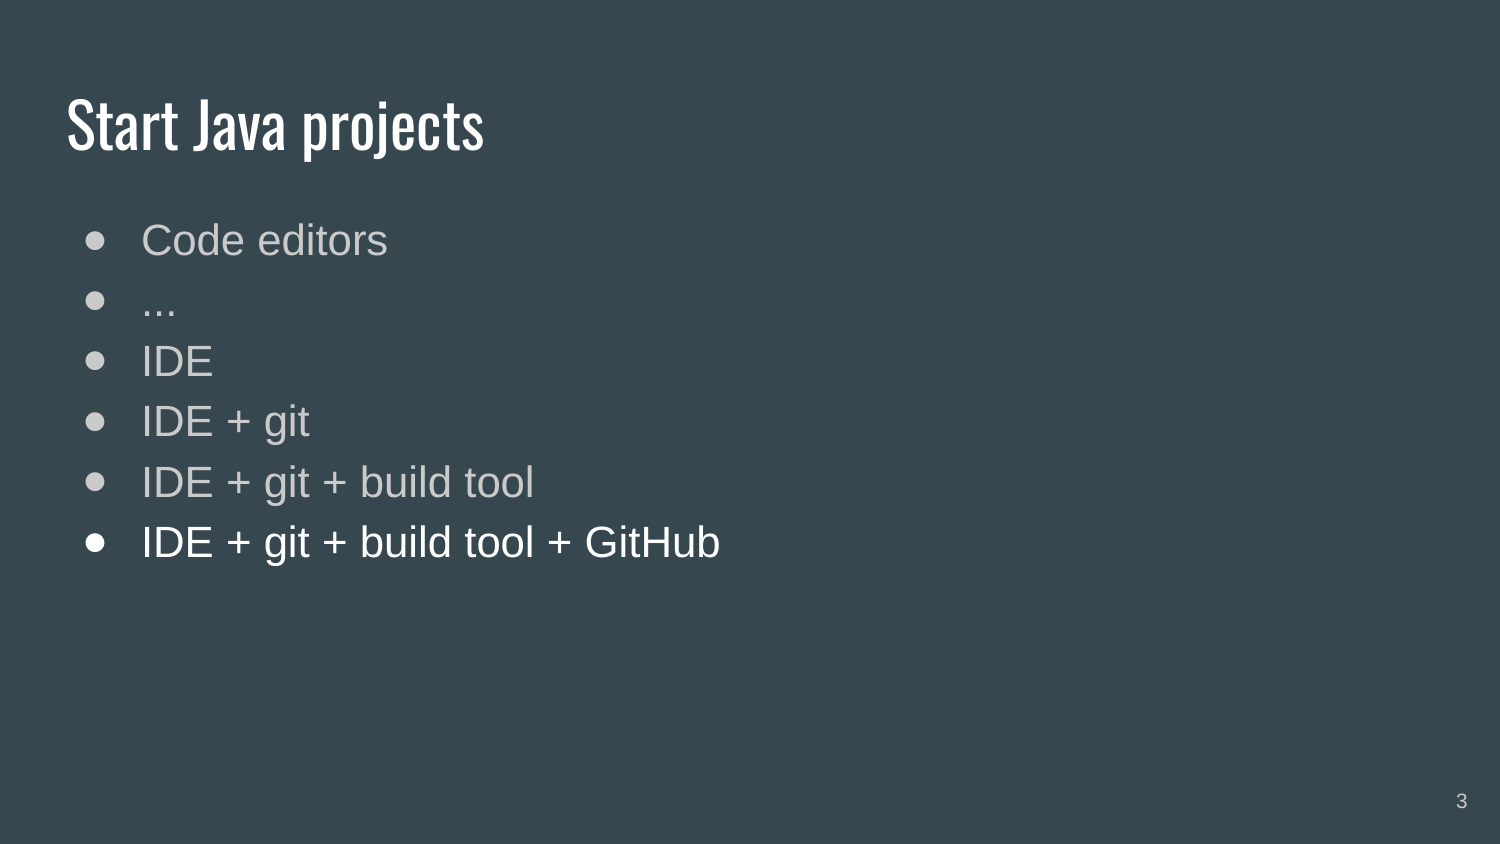

# Start Java projects
Code editors
...
IDE
IDE + git
IDE + git + build tool
IDE + git + build tool + GitHub
3